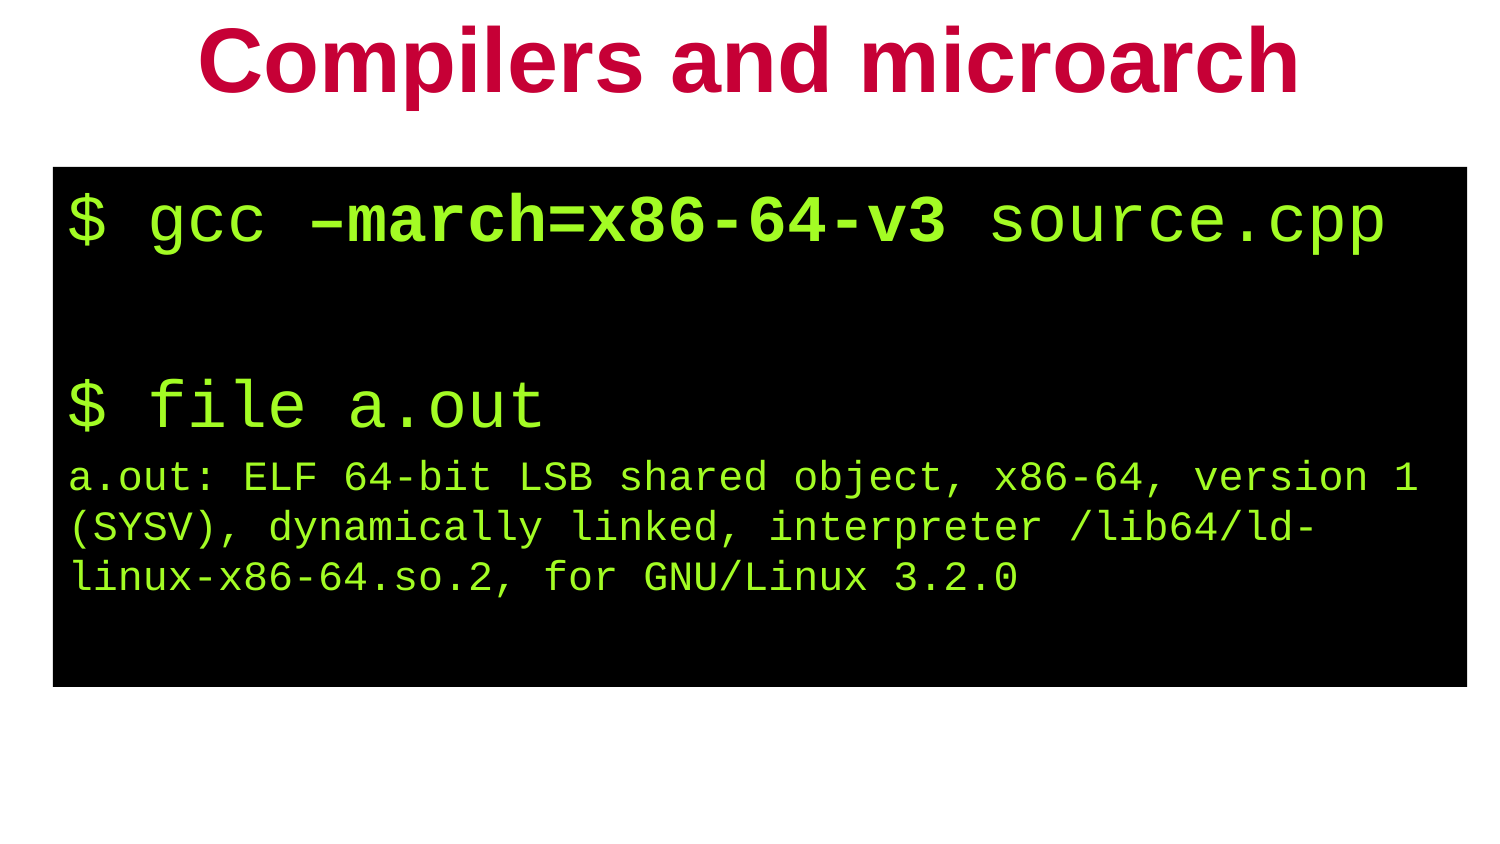

# Compilers and microarch
$ gcc –march=x86-64-v3 source.cpp

$ file a.out
a.out: ELF 64-bit LSB shared object, x86-64, version 1 (SYSV), dynamically linked, interpreter /lib64/ld-linux-x86-64.so.2, for GNU/Linux 3.2.0